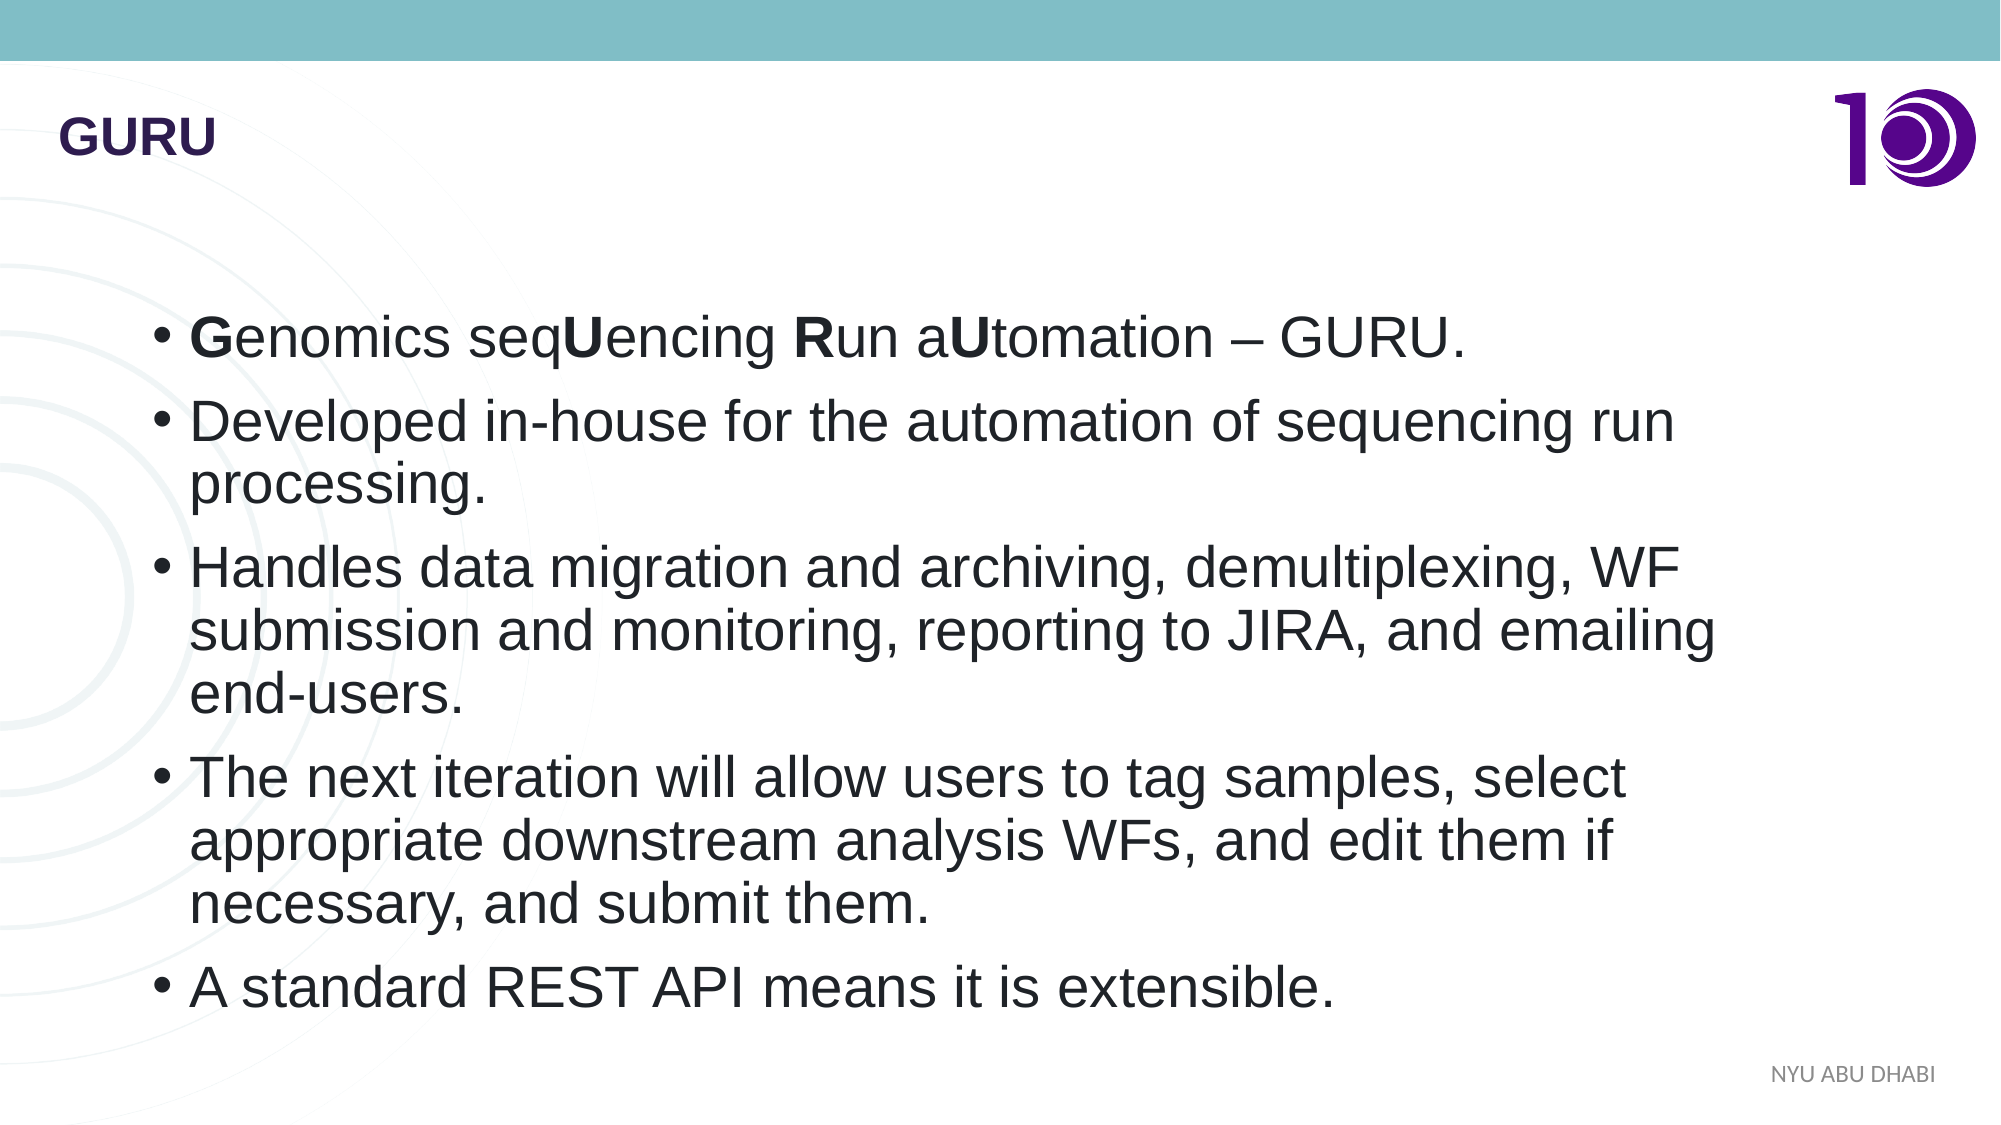

GURU
Genomics seqUencing Run aUtomation – GURU.
Developed in-house for the automation of sequencing run processing.
Handles data migration and archiving, demultiplexing, WF submission and monitoring, reporting to JIRA, and emailing end-users.
The next iteration will allow users to tag samples, select appropriate downstream analysis WFs, and edit them if necessary, and submit them.
A standard REST API means it is extensible.